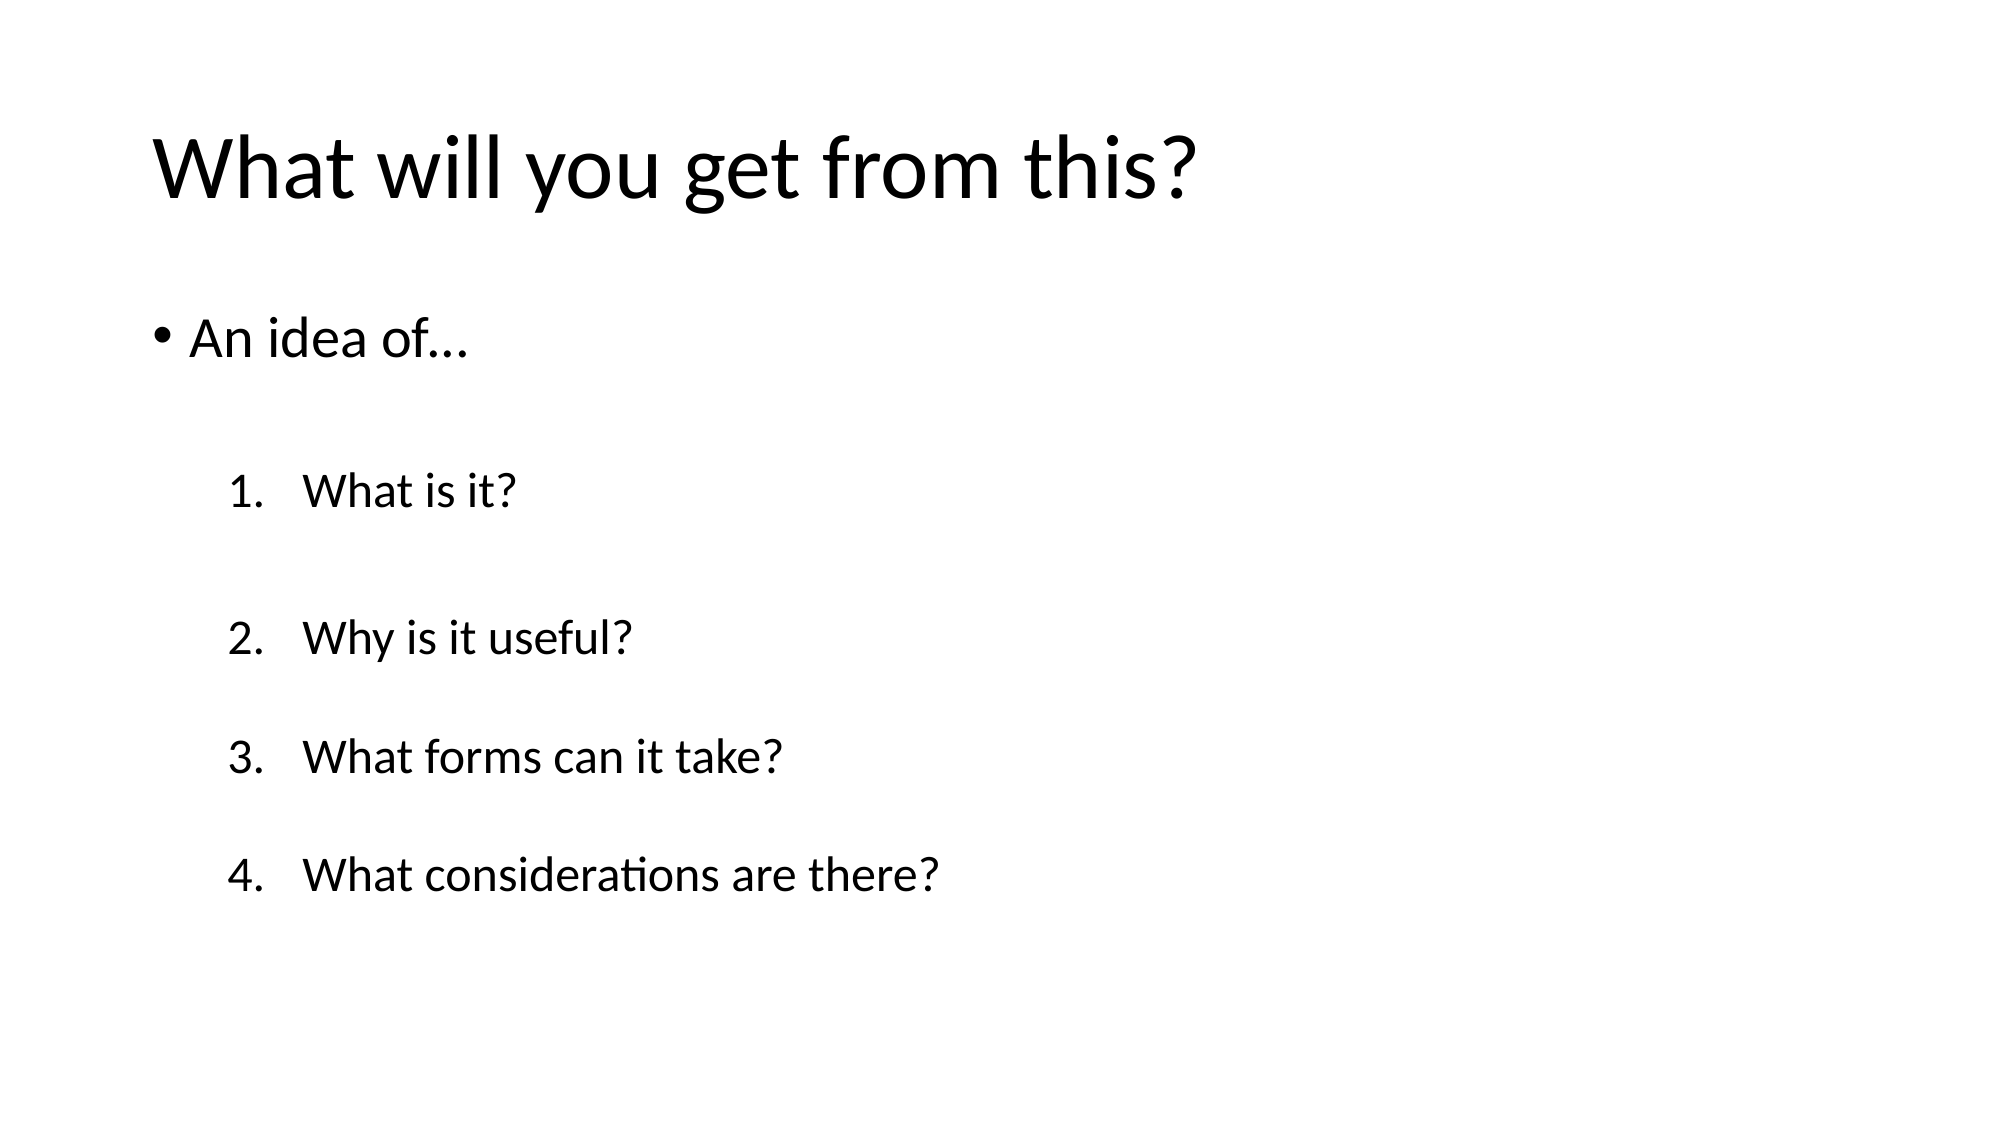

# What will you get from this?
An idea of...

What is it?

Why is it useful?
What forms can it take?
What considerations are there?